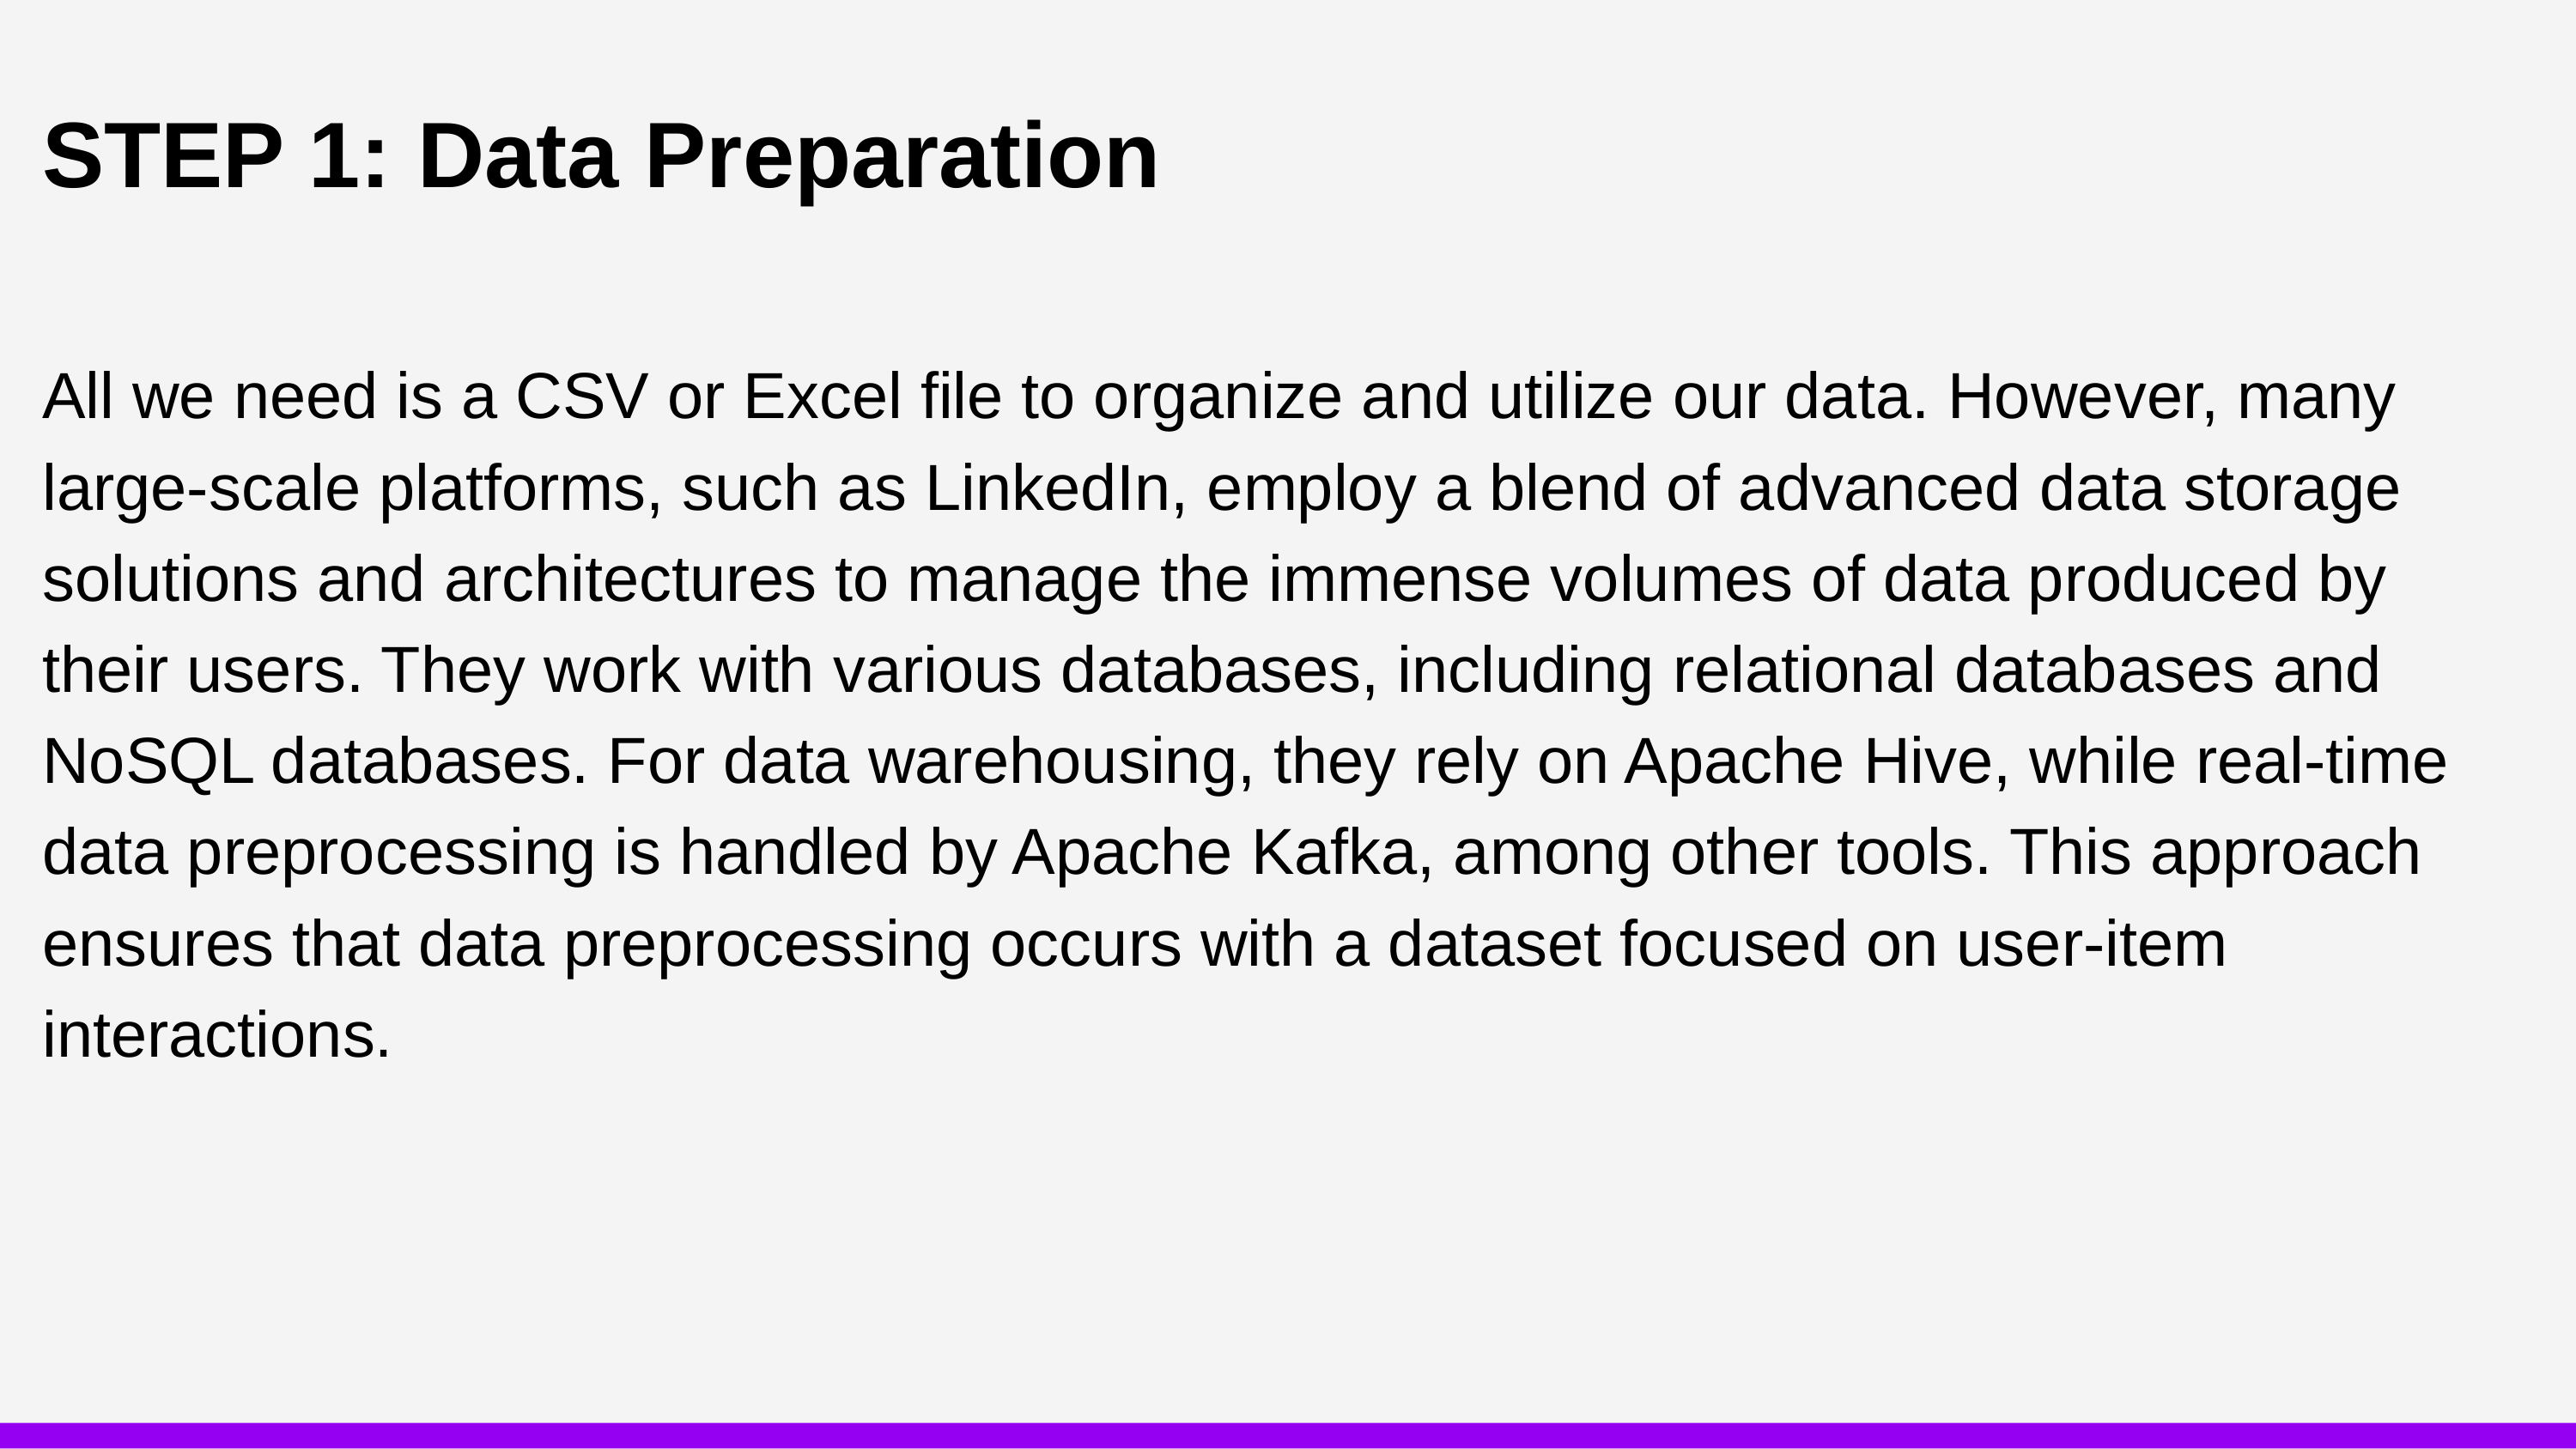

STEP 1: Data Preparation
All we need is a CSV or Excel file to organize and utilize our data. However, many large-scale platforms, such as LinkedIn, employ a blend of advanced data storage solutions and architectures to manage the immense volumes of data produced by their users. They work with various databases, including relational databases and NoSQL databases. For data warehousing, they rely on Apache Hive, while real-time data preprocessing is handled by Apache Kafka, among other tools. This approach ensures that data preprocessing occurs with a dataset focused on user-item interactions.